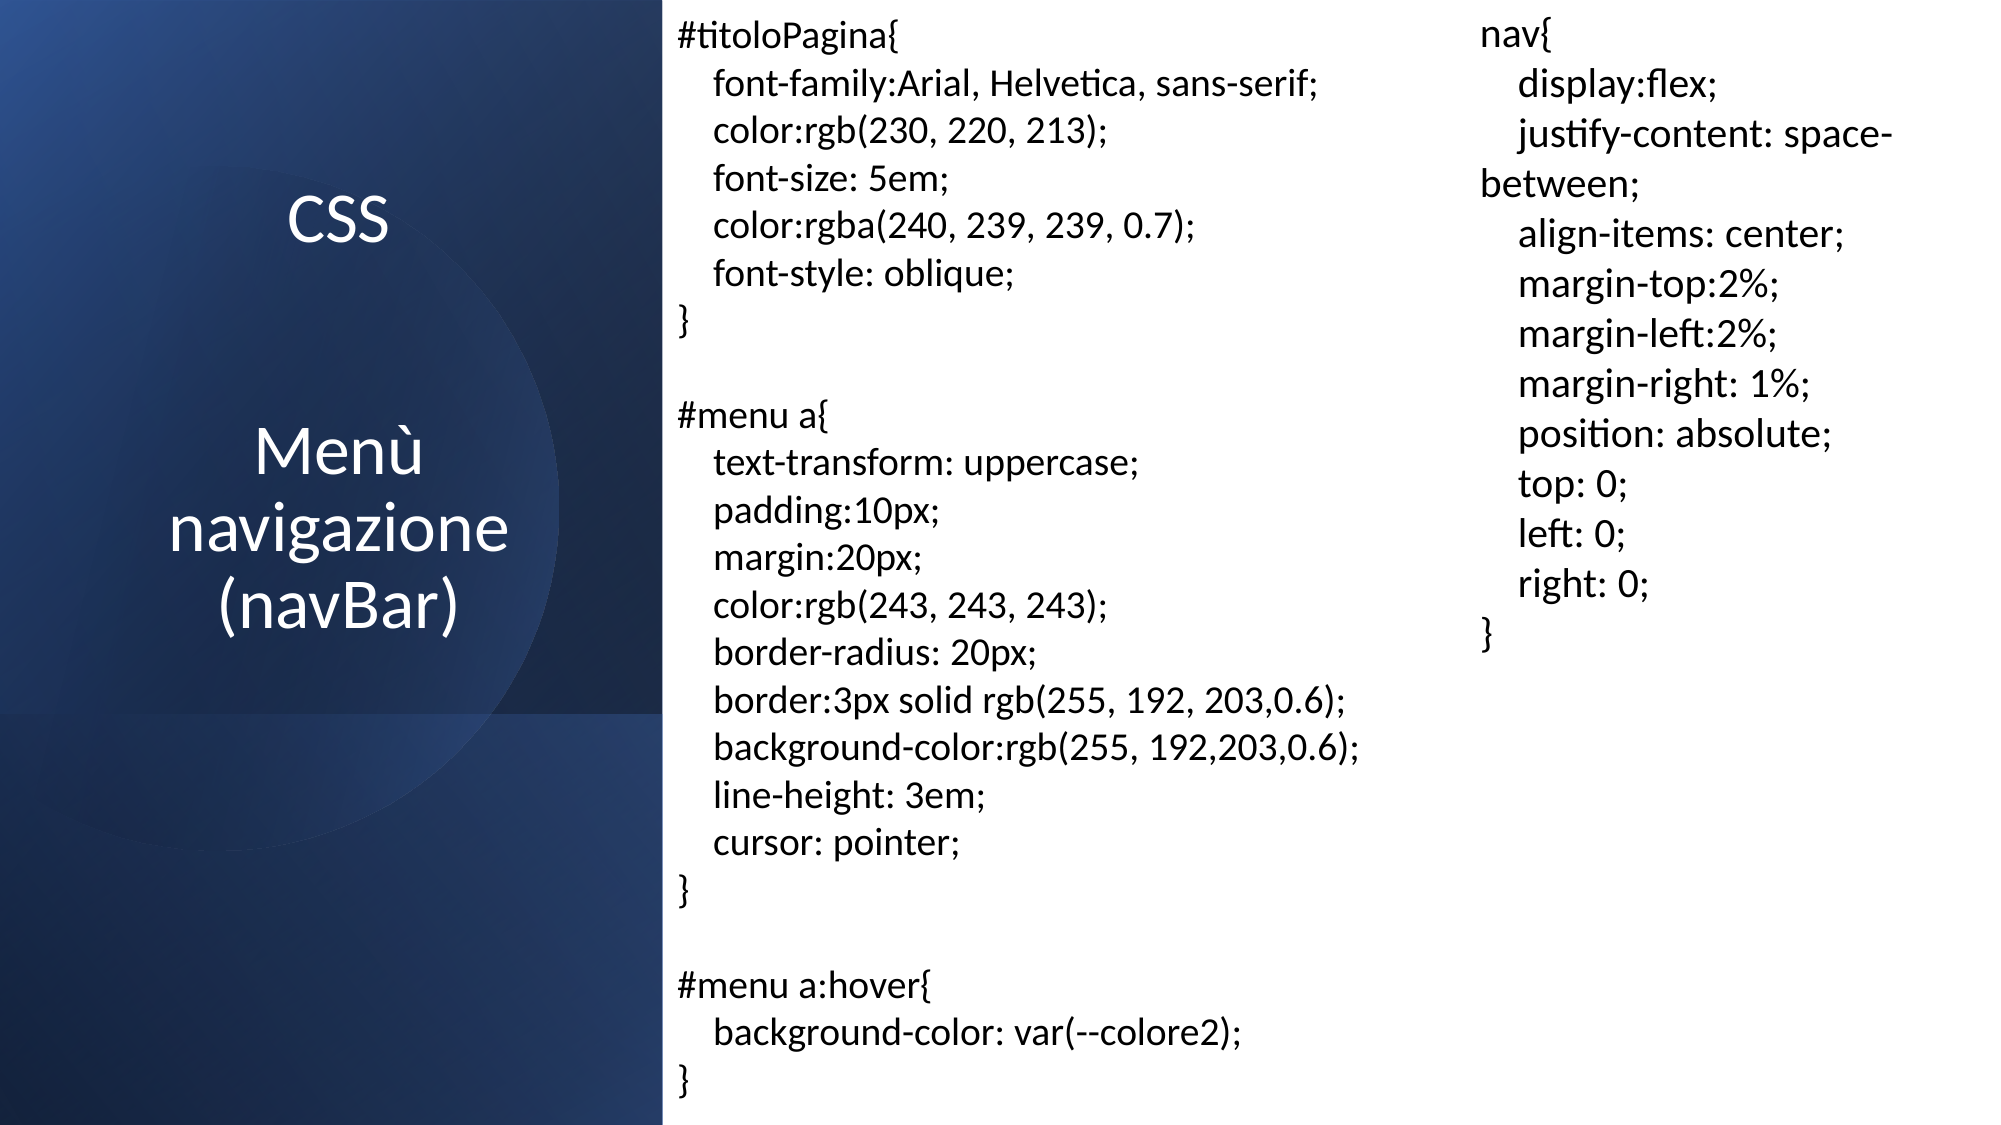

nav{
    display:flex;
    justify-content: space-between;
    align-items: center;
    margin-top:2%;
    margin-left:2%;
    margin-right: 1%;
    position: absolute;
    top: 0;
    left: 0;
    right: 0;
}

#titoloPagina{
    font-family:Arial, Helvetica, sans-serif;
    color:rgb(230, 220, 213);
    font-size: 5em;
    color:rgba(240, 239, 239, 0.7);
    font-style: oblique;
}

#menu a{
    text-transform: uppercase;
    padding:10px;
    margin:20px;
    color:rgb(243, 243, 243);
    border-radius: 20px;
    border:3px solid rgb(255, 192, 203,0.6);
    background-color:rgb(255, 192,203,0.6);
    line-height: 3em;
    cursor: pointer;
}

#menu a:hover{
    background-color: var(--colore2);
}

# CSS Menù navigazione (navBar)